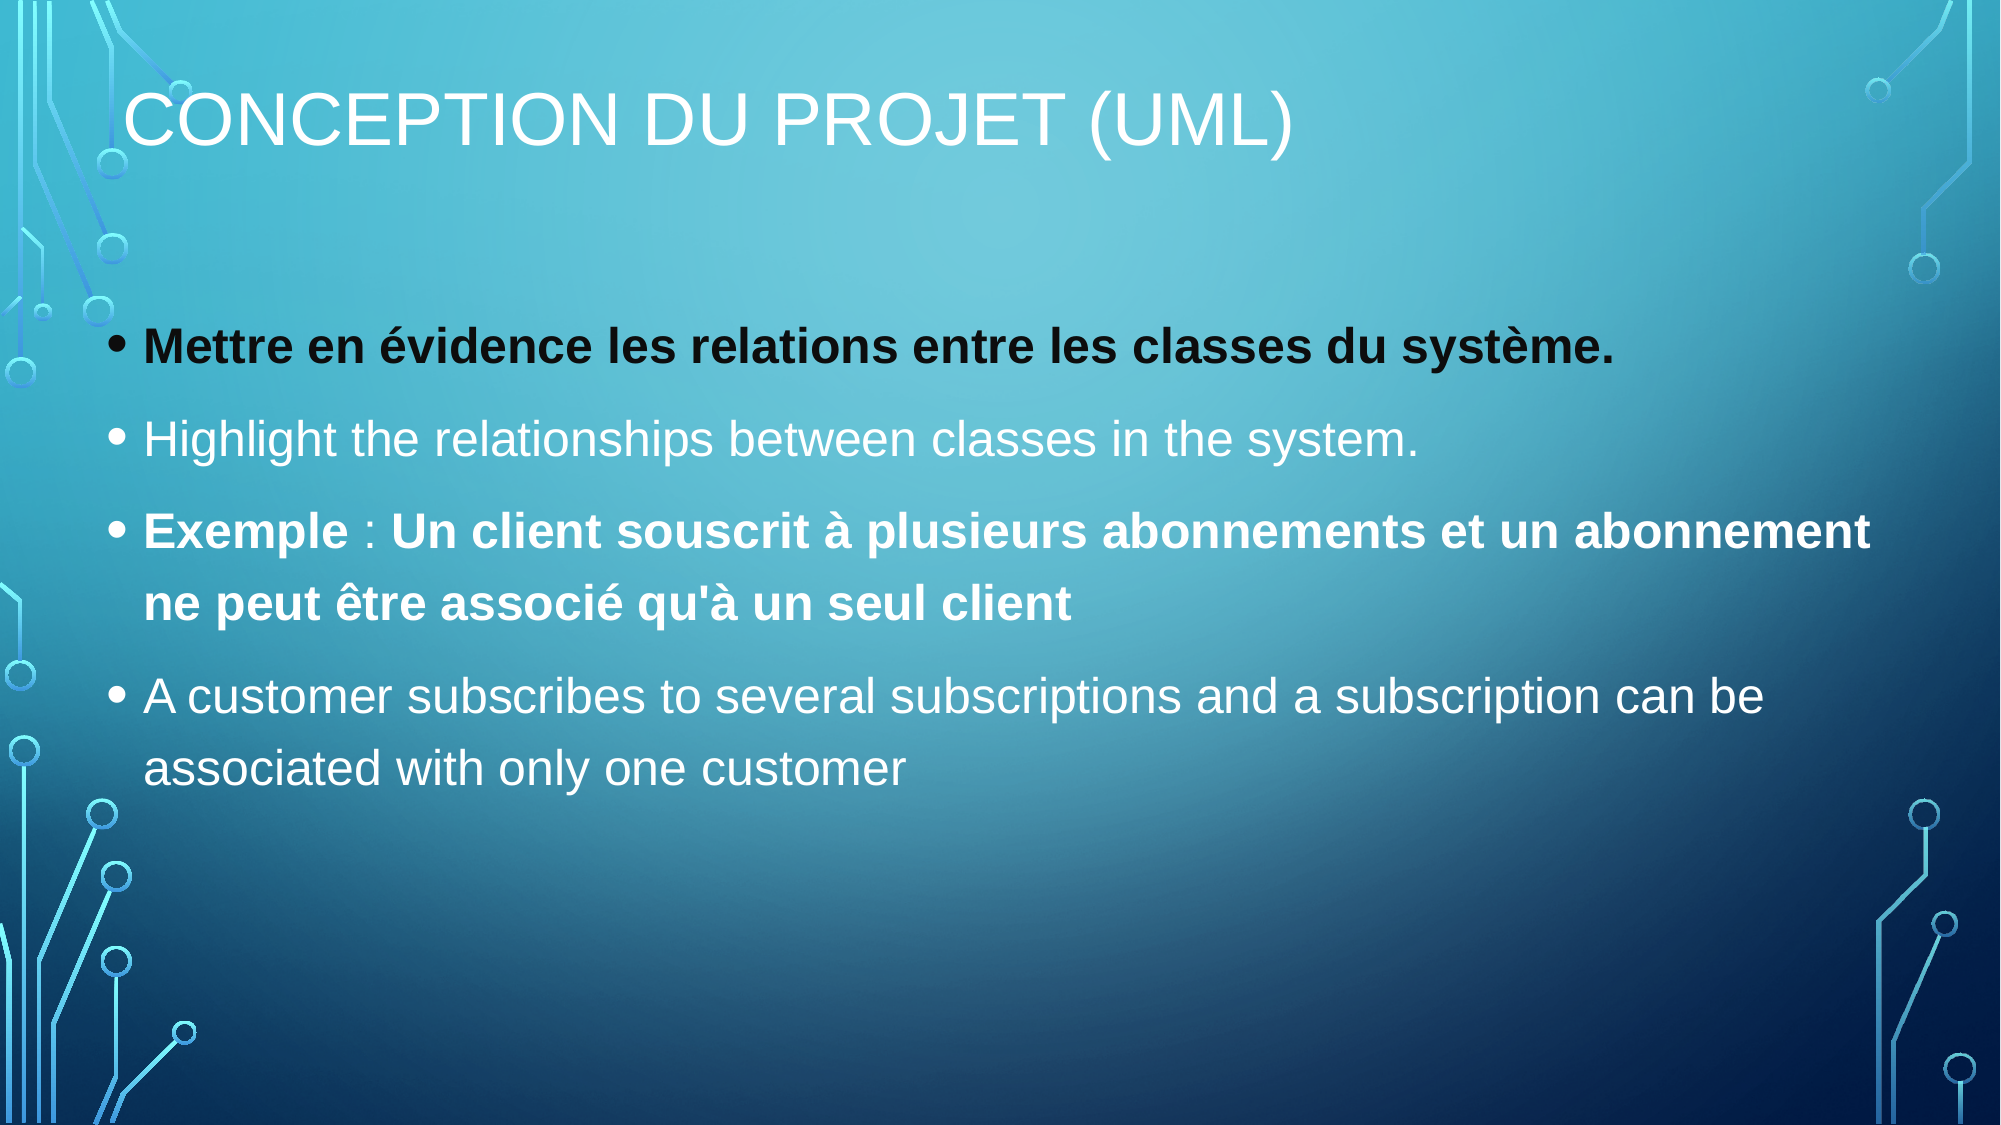

# Conception du projet (UML)
Mettre en évidence les relations entre les classes du système.
Highlight the relationships between classes in the system.
Exemple : Un client souscrit à plusieurs abonnements et un abonnement ne peut être associé qu'à un seul client
A customer subscribes to several subscriptions and a subscription can be associated with only one customer